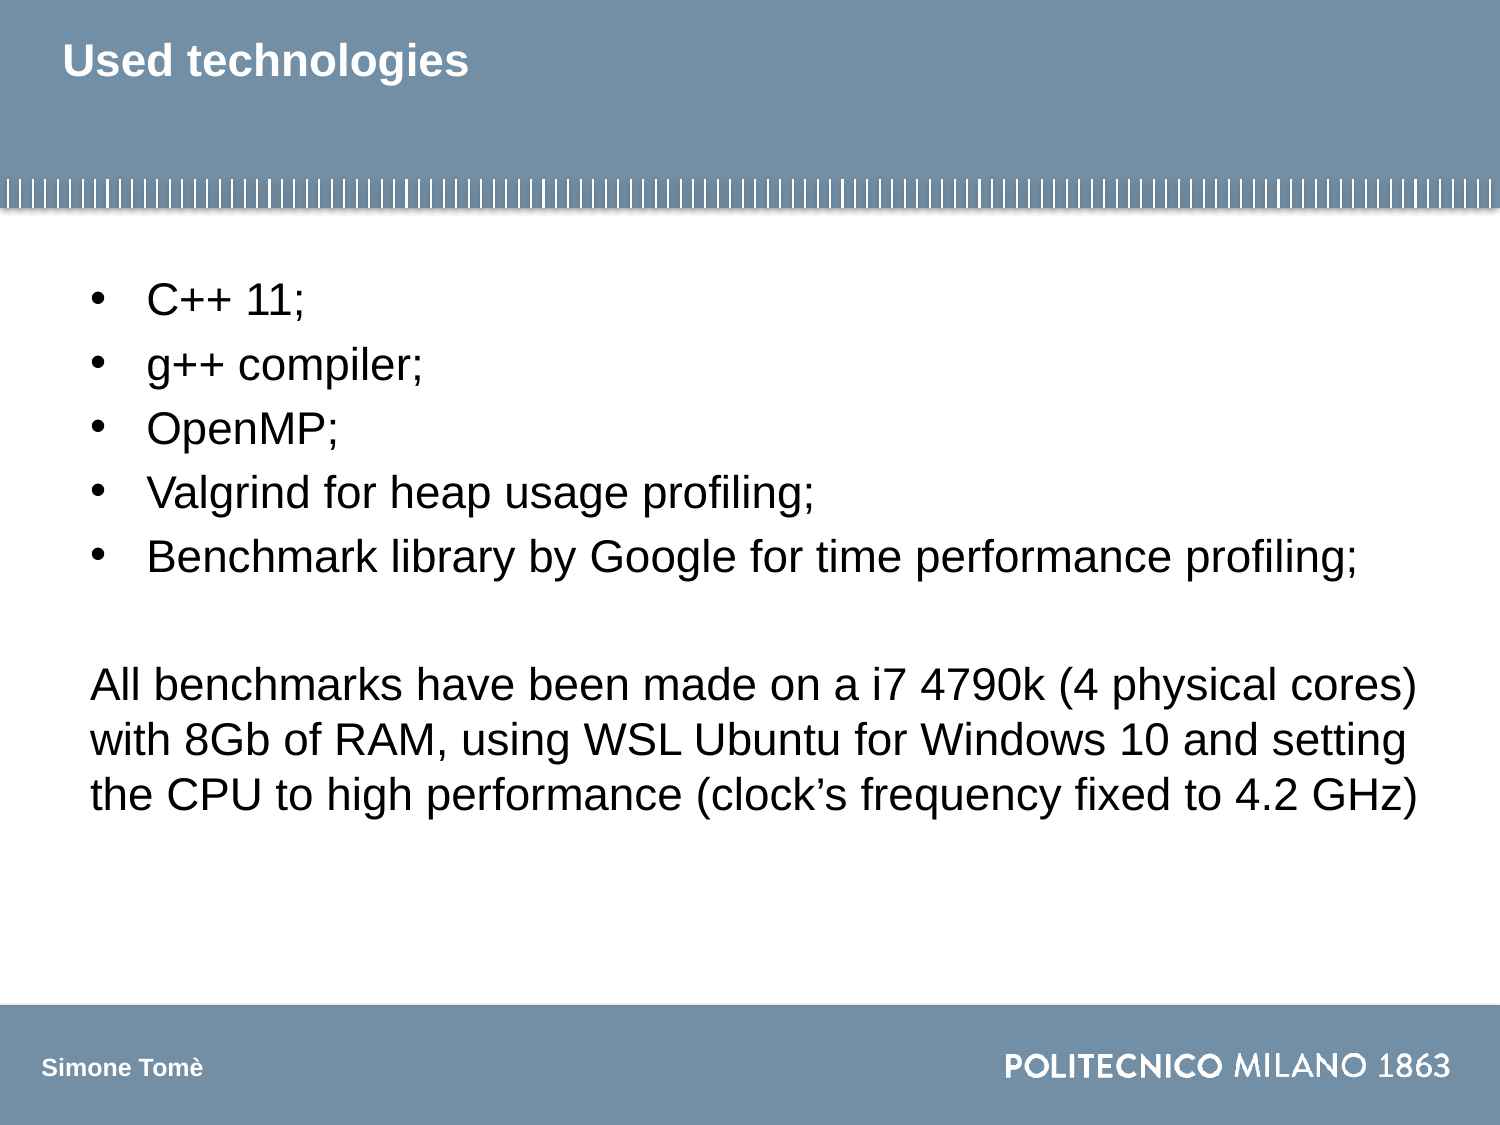

# Used technologies
C++ 11;
g++ compiler;
OpenMP;
Valgrind for heap usage profiling;
Benchmark library by Google for time performance profiling;

All benchmarks have been made on a i7 4790k (4 physical cores) with 8Gb of RAM, using WSL Ubuntu for Windows 10 and setting the CPU to high performance (clock’s frequency fixed to 4.2 GHz)